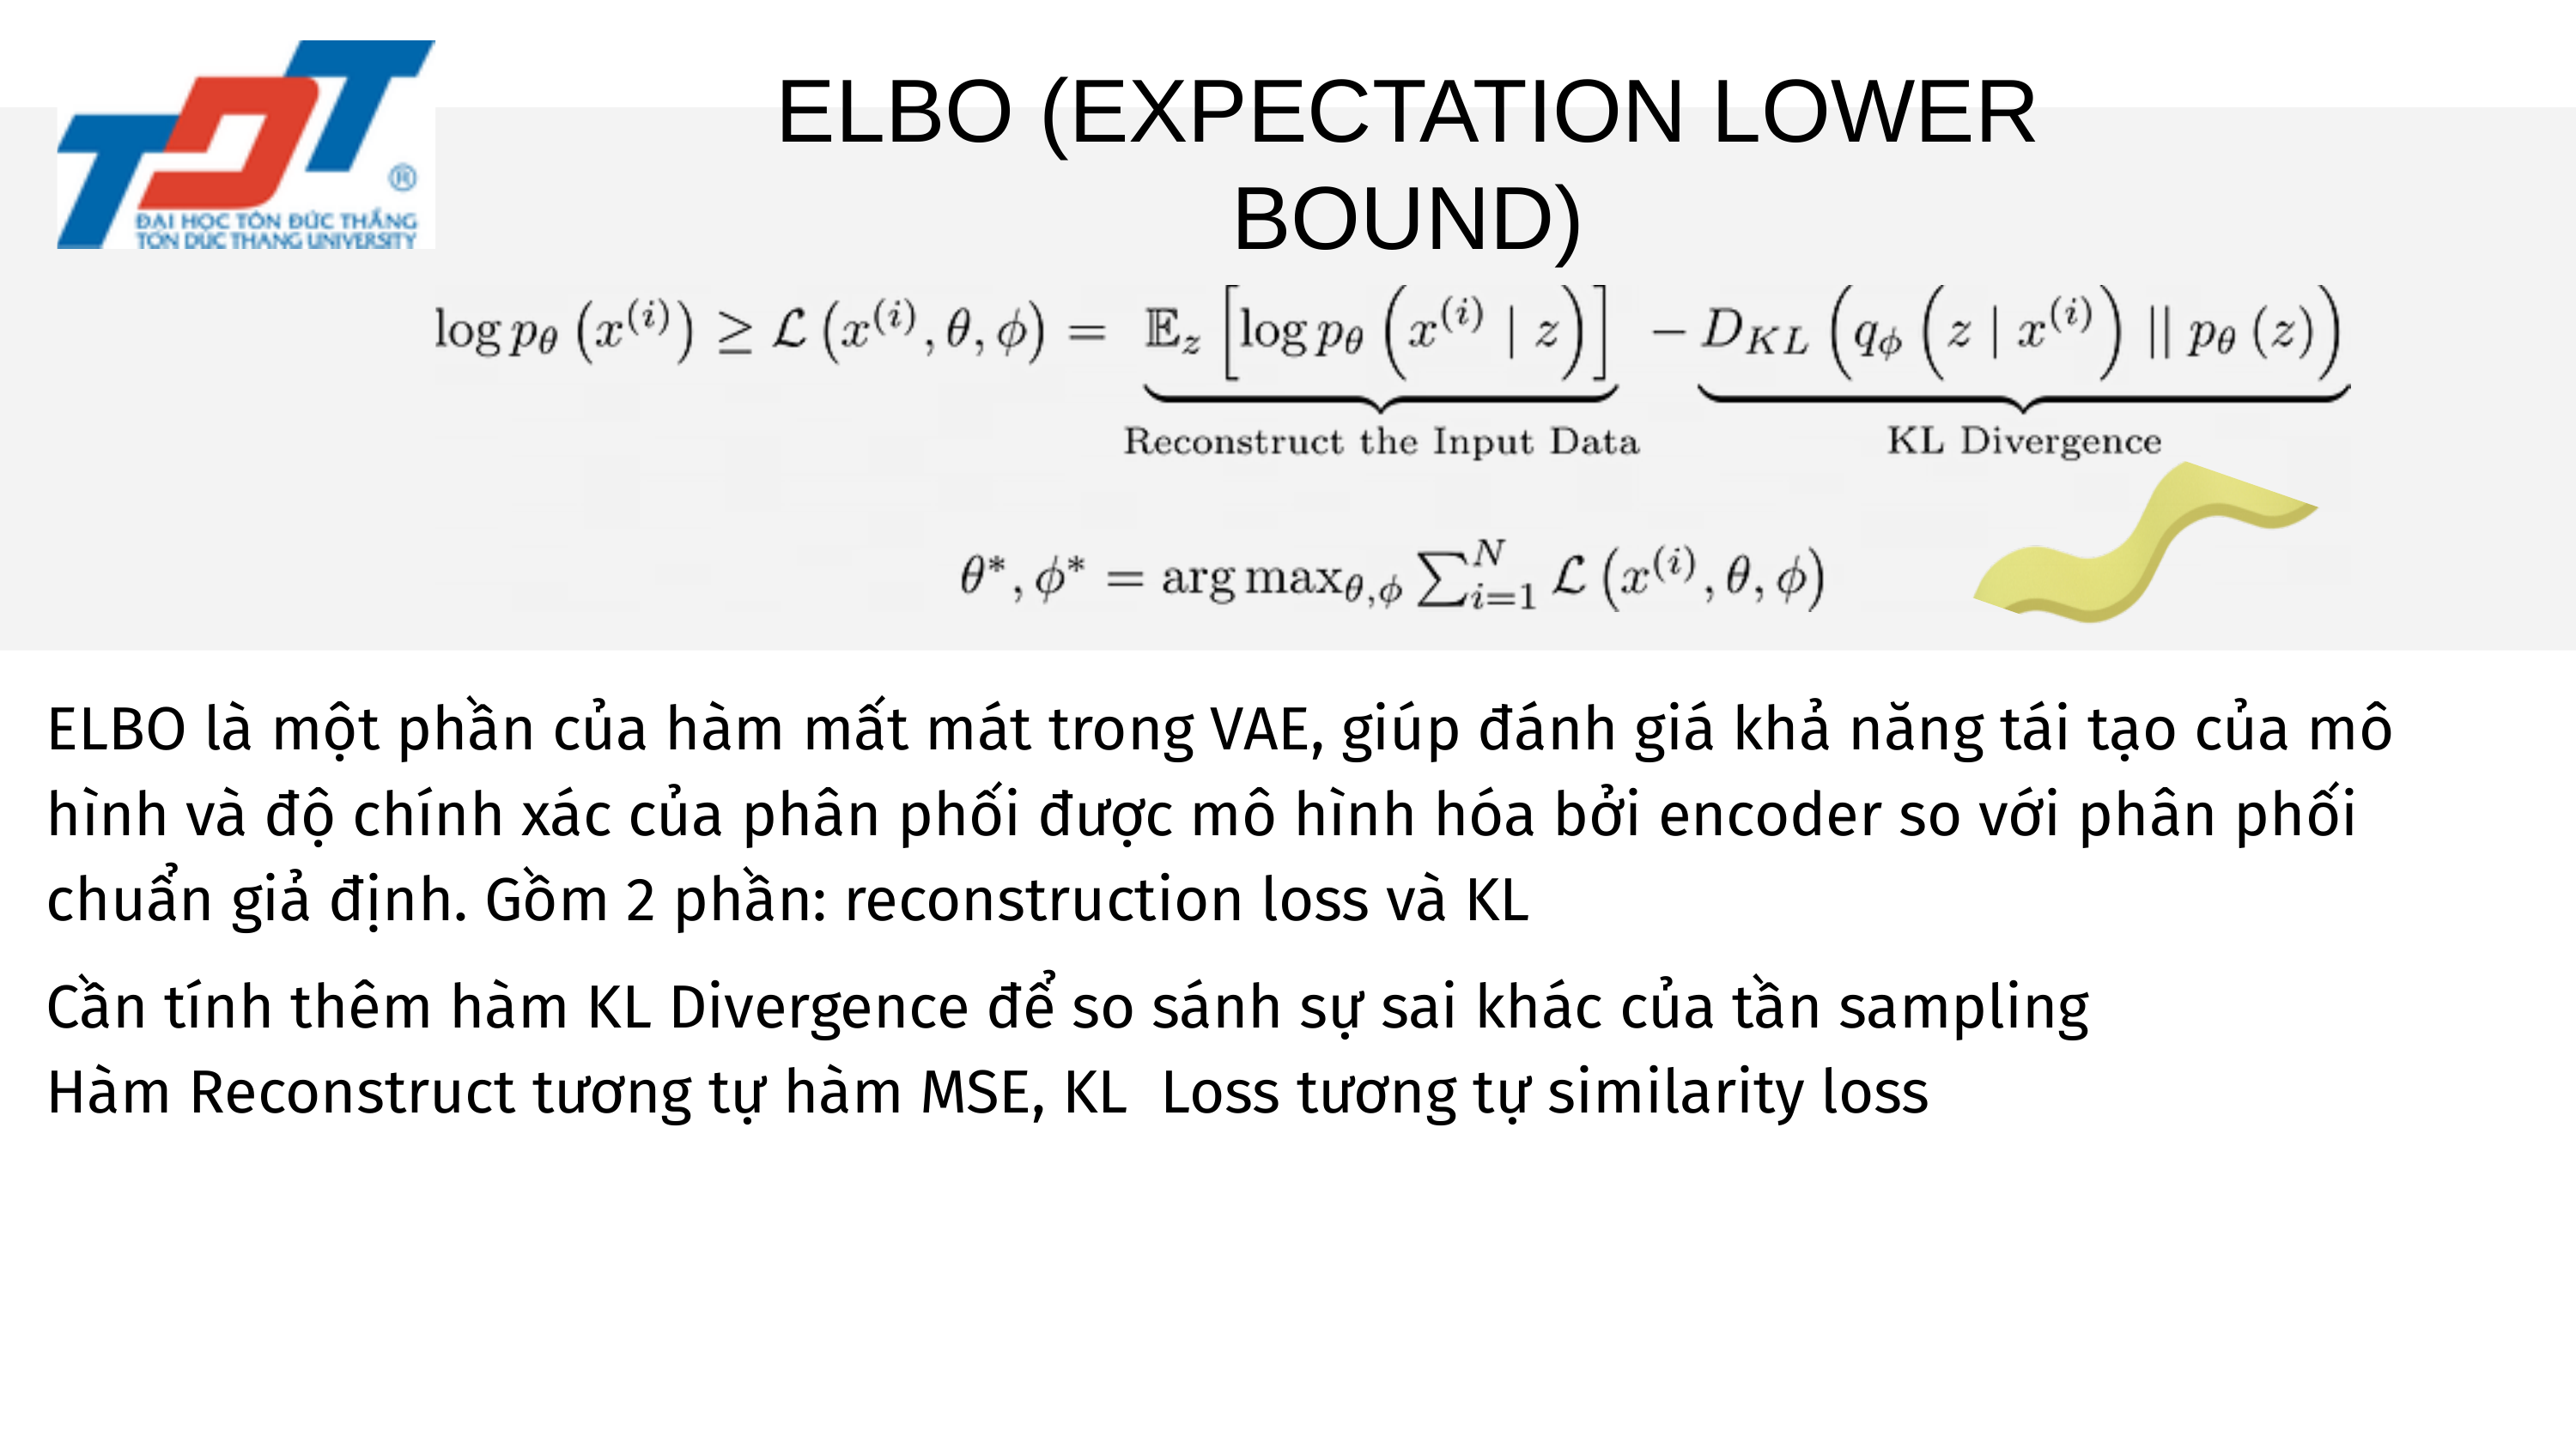

ELBO (EXPECTATION LOWER BOUND)

ELBO là một phần của hàm mất mát trong VAE, giúp đánh giá khả năng tái tạo của mô hình và độ chính xác của phân phối được mô hình hóa bởi encoder so với phân phối chuẩn giả định. Gồm 2 phần: reconstruction loss và KL
Cần tính thêm hàm KL Divergence để so sánh sự sai khác của tần sampling
Hàm Reconstruct tương tự hàm MSE, KL  Loss tương tự similarity loss